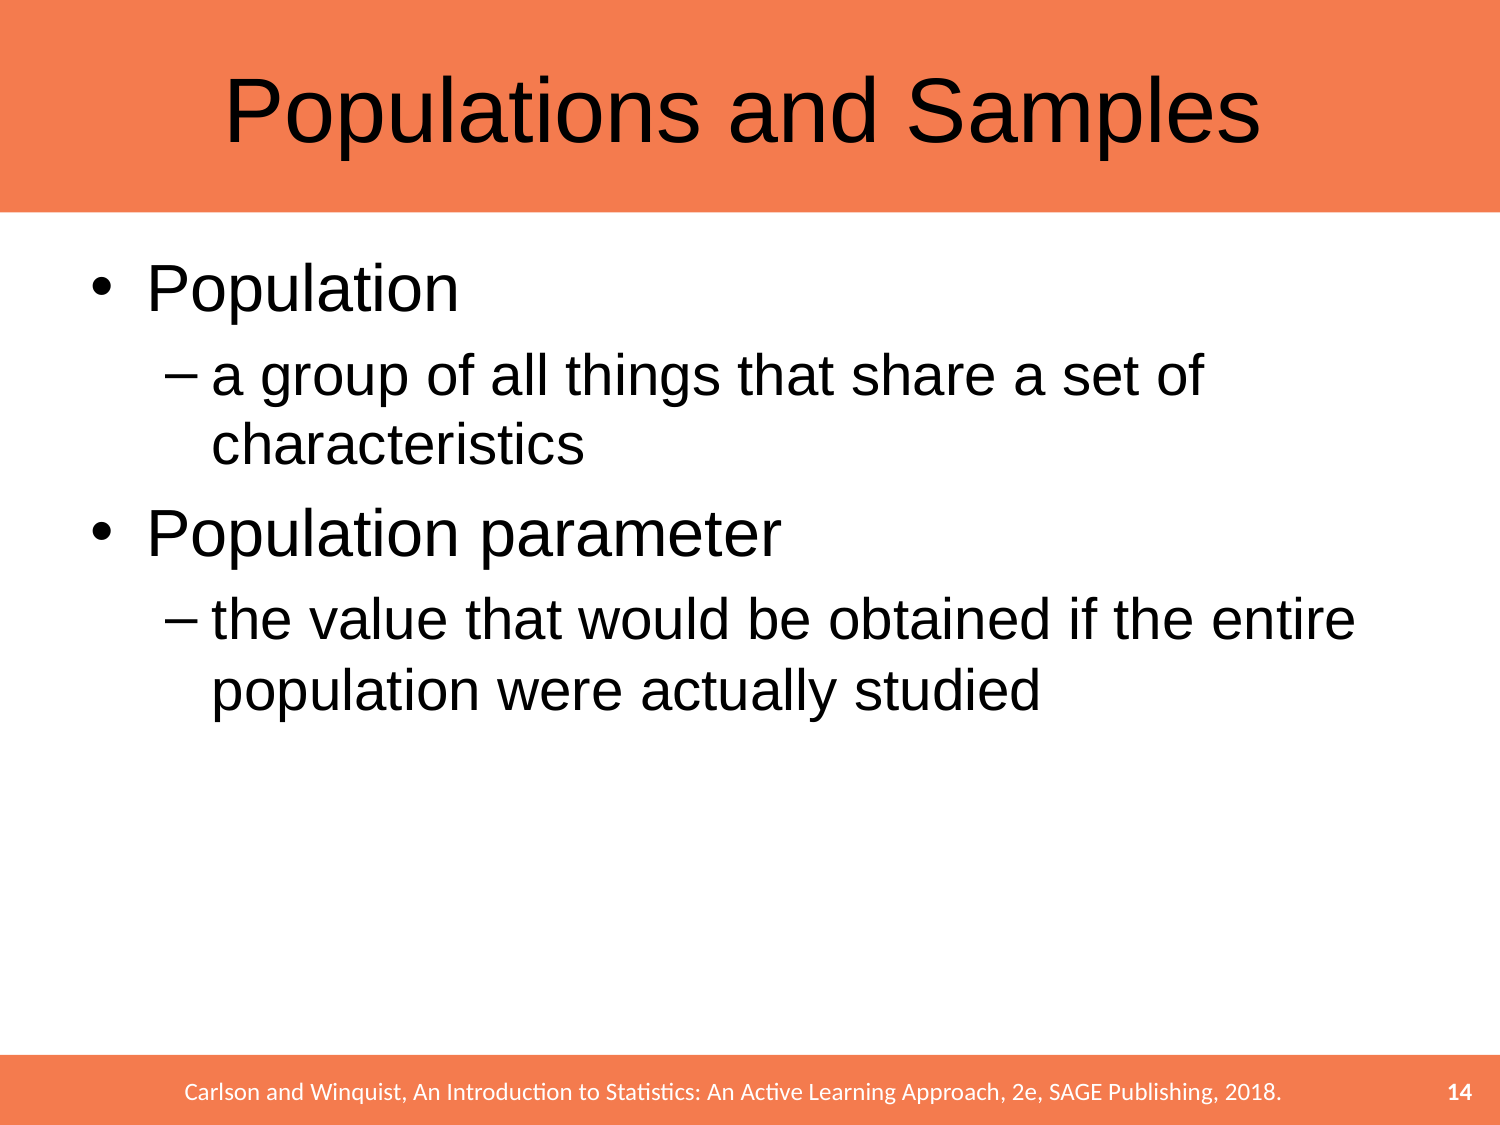

# Populations and Samples
Population
a group of all things that share a set of characteristics
Population parameter
the value that would be obtained if the entire population were actually studied
14
Carlson and Winquist, An Introduction to Statistics: An Active Learning Approach, 2e, SAGE Publishing, 2018.